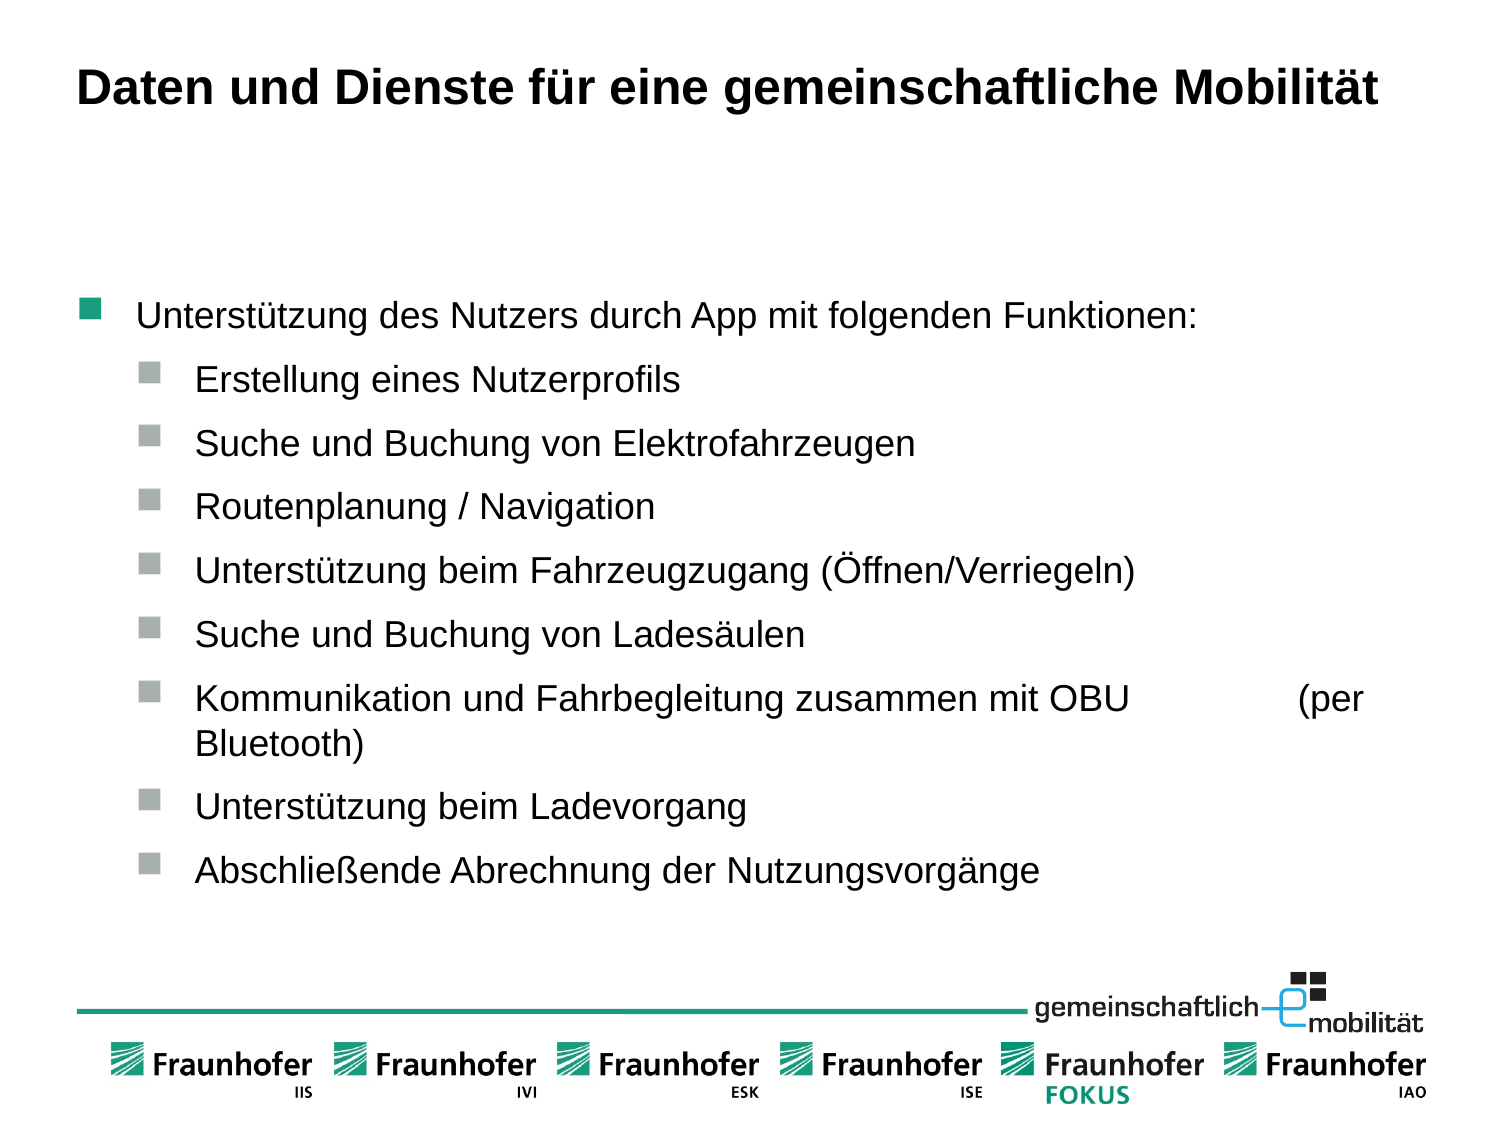

# Daten und Dienste für eine gemeinschaftliche Mobilität
Unterstützung des Nutzers durch App mit folgenden Funktionen:
Erstellung eines Nutzerprofils
Suche und Buchung von Elektrofahrzeugen
Routenplanung / Navigation
Unterstützung beim Fahrzeugzugang (Öffnen/Verriegeln)
Suche und Buchung von Ladesäulen
Kommunikation und Fahrbegleitung zusammen mit OBU                (per Bluetooth)
Unterstützung beim Ladevorgang
Abschließende Abrechnung der Nutzungsvorgänge